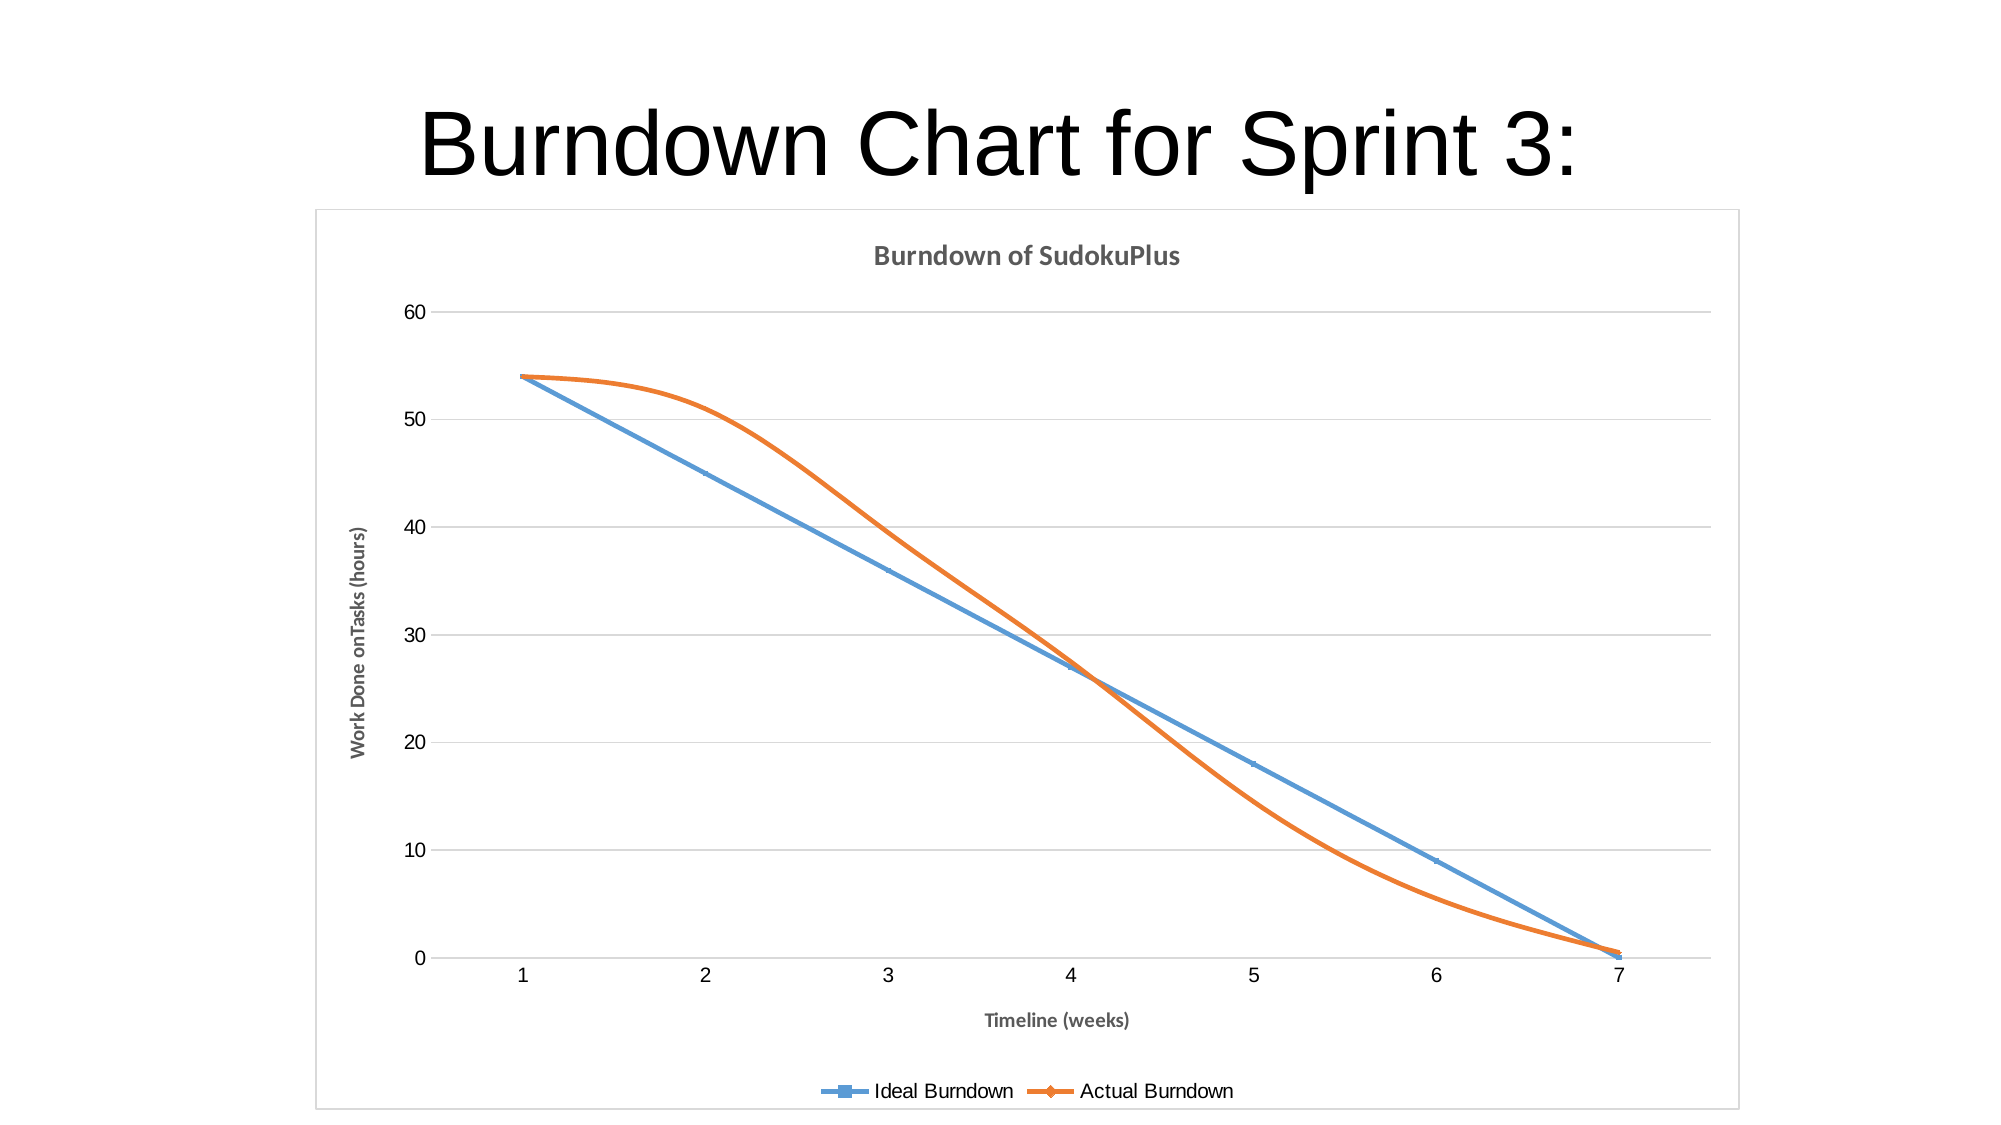

Burndown Chart for Sprint 3:

[unsupported chart]